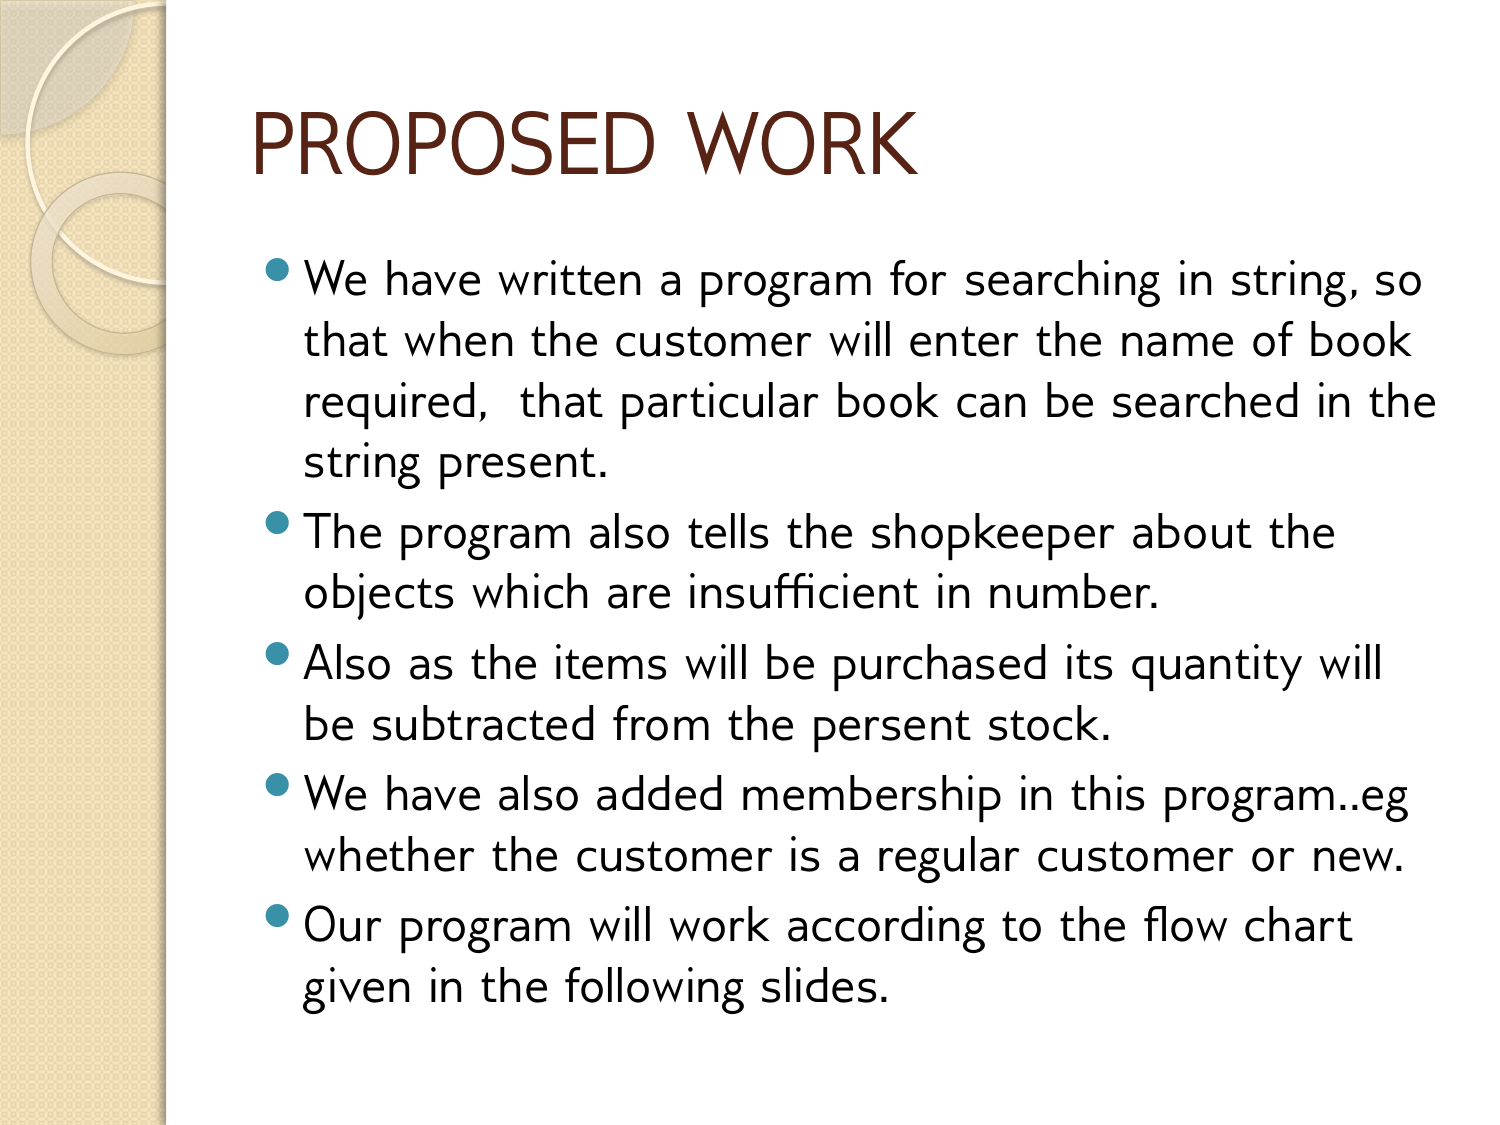

# PROPOSED WORK
We have written a program for searching in string, so that when the customer will enter the name of book required,  that particular book can be searched in the string present.
The program also tells the shopkeeper about the objects which are insufficient in number.
Also as the items will be purchased its quantity will be subtracted from the persent stock.
We have also added membership in this program..eg whether the customer is a regular customer or new.
Our program will work according to the flow chart given in the following slides.